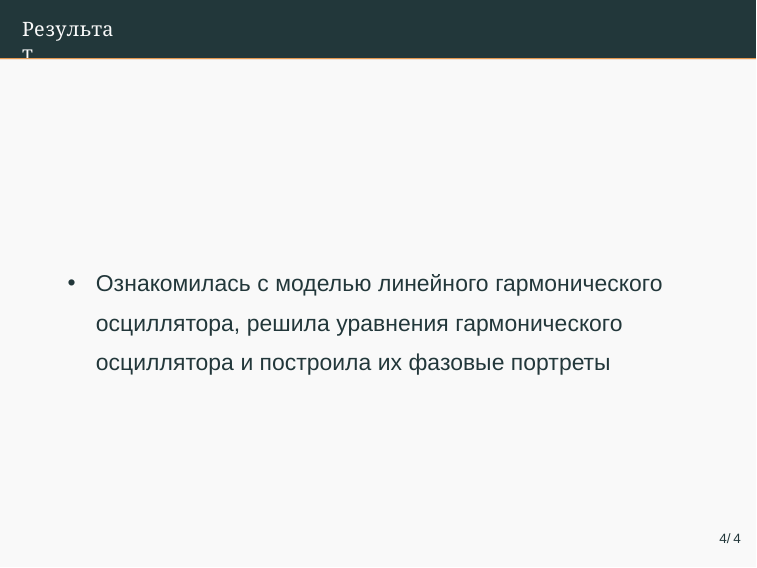

Результат

Ознакомилась с моделью линейного гармонического осциллятора, решила уравнения гармонического осциллятора и построила их фазовые портреты
4/4